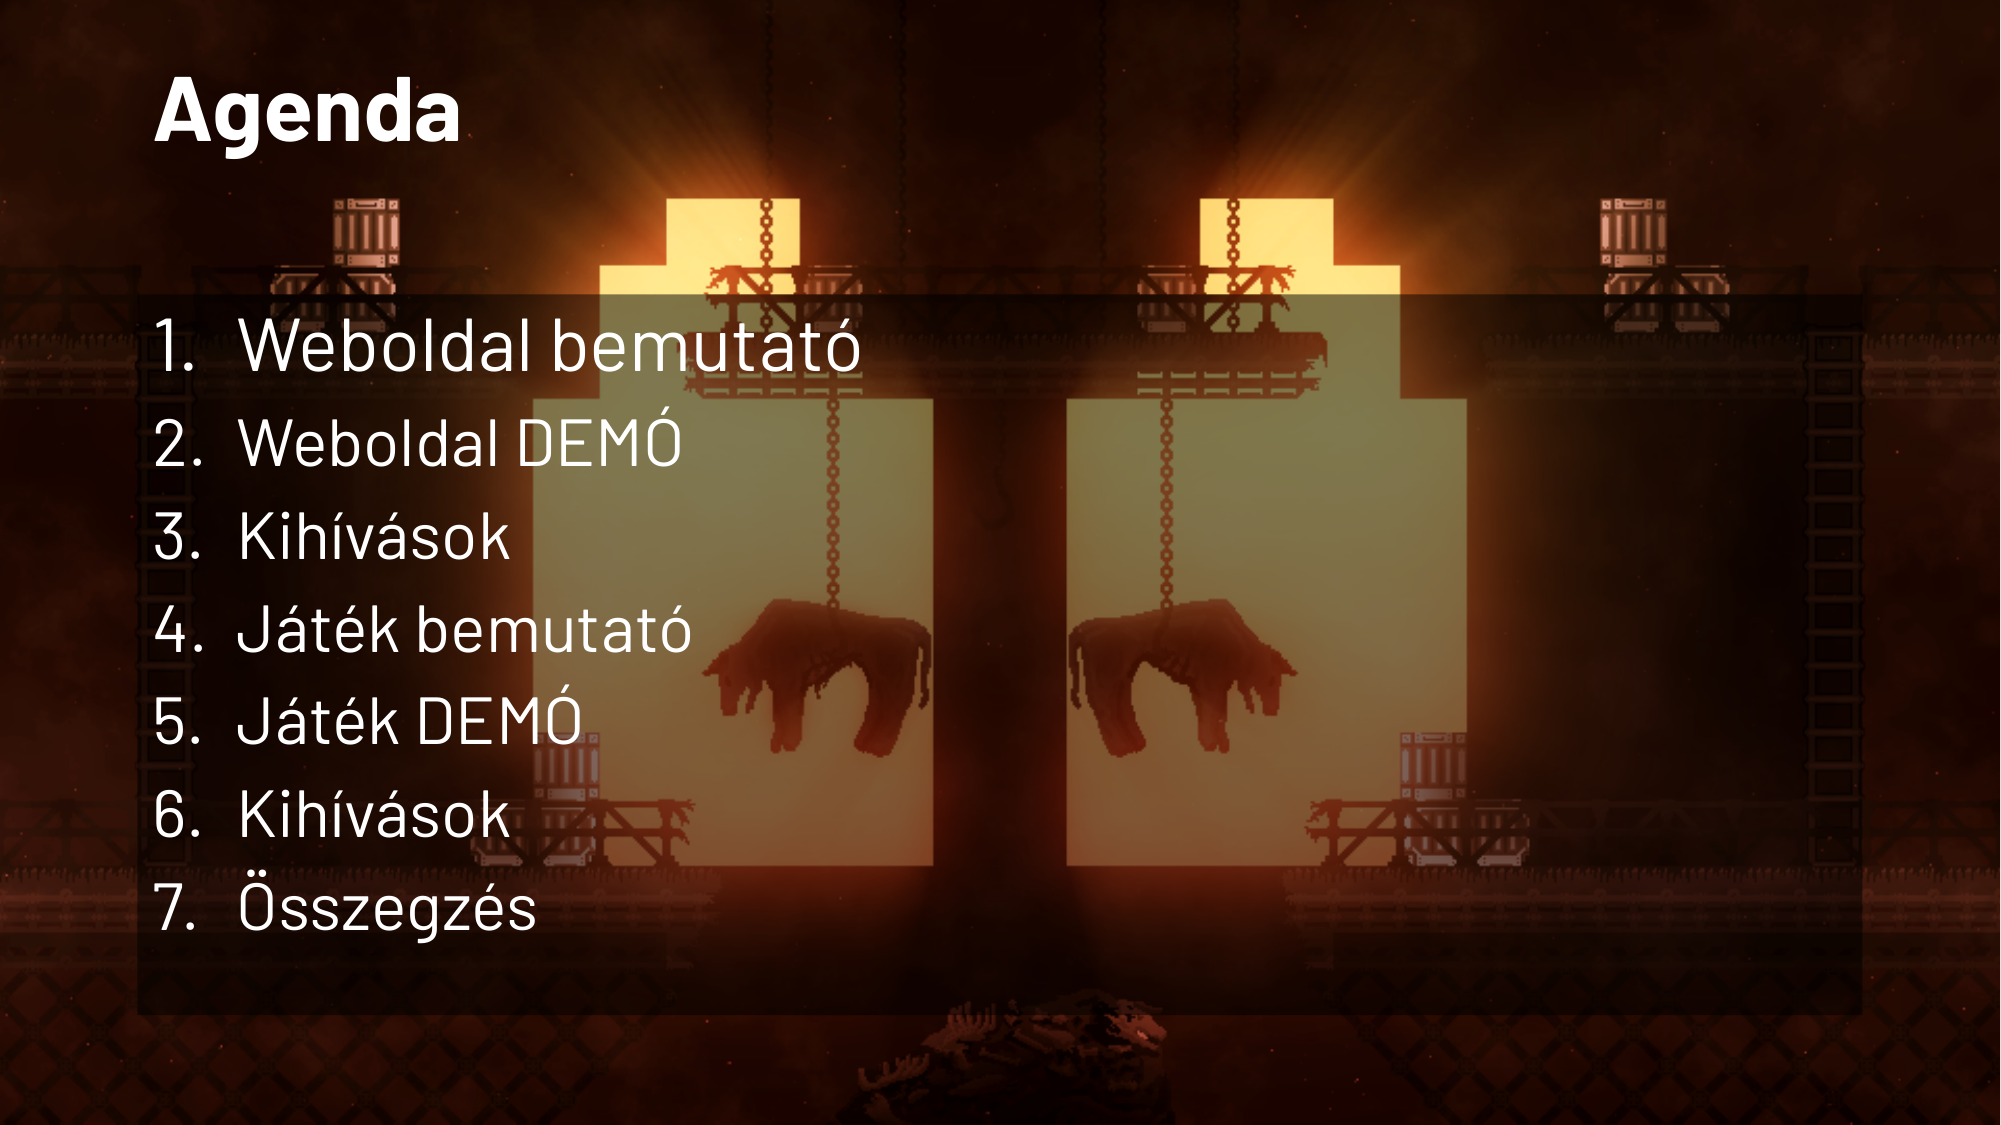

# Agenda

Weboldal bemutató
Weboldal DEMÓ
Kihívások
Játék bemutató
Játék DEMÓ
Kihívások
Összegzés